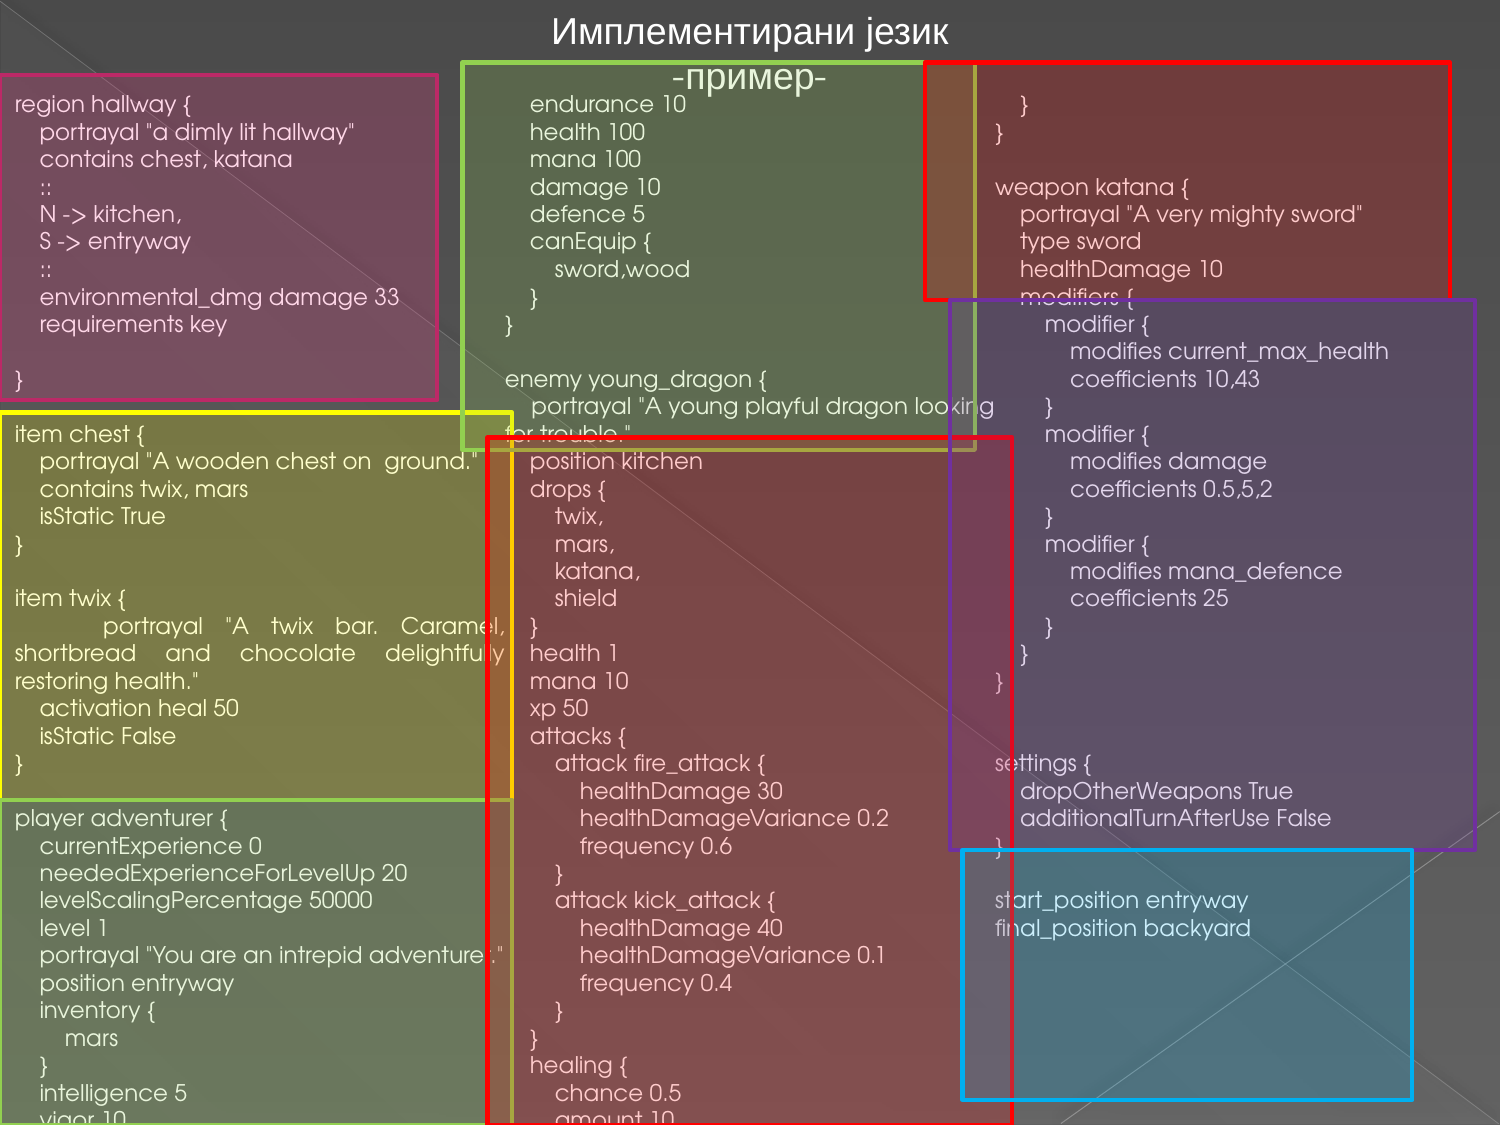

Имплементирани језик
-пример-

region hallway {
    portrayal "a dimly lit hallway"
    contains chest, katana
    ::
    N -> kitchen,
    S -> entryway
    ::
    environmental_dmg damage 33
    requirements key

}

item chest {
    portrayal "A wooden chest on  ground."
    contains twix, mars
    isStatic True
}

item twix {
    portrayal "A twix bar. Caramel, shortbread and chocolate delightfully restoring health."
    activation heal 50
    isStatic False
}

player adventurer {
    currentExperience 0
    neededExperienceForLevelUp 20
    levelScalingPercentage 50000
    level 1
    portrayal "You are an intrepid adventurer."
    position entryway
    inventory {
        mars
    }
    intelligence 5
    vigor 10
    strength 10
    endurance 10
    health 100
    mana 100
    damage 10
    defence 5
    canEquip {
        sword,wood
    }
}

enemy young_dragon {
    portrayal "A young playful dragon looking for trouble."
    position kitchen
    drops {
        twix,
        mars,
        katana,
        shield
    }
    health 1
    mana 10
    xp 50
    attacks {
        attack fire_attack {
            healthDamage 30
            healthDamageVariance 0.2
            frequency 0.6
        }
        attack kick_attack {
            healthDamage 40
            healthDamageVariance 0.1
            frequency 0.4
        }
    }
    healing {
        chance 0.5
        amount 10
        amountVariance 0.2
    }
}

weapon katana {
    portrayal "A very mighty sword"
    type sword
    healthDamage 10
    modifiers {
        modifier {
            modifies current_max_health
            coefficients 10,43
        }
        modifier {
            modifies damage
            coefficients 0.5,5,2
        }
        modifier {
            modifies mana_defence
            coefficients 25
        }
    }
}

settings {
    dropOtherWeapons True
    additionalTurnAfterUse False
}

start_position entryway
final_position backyard